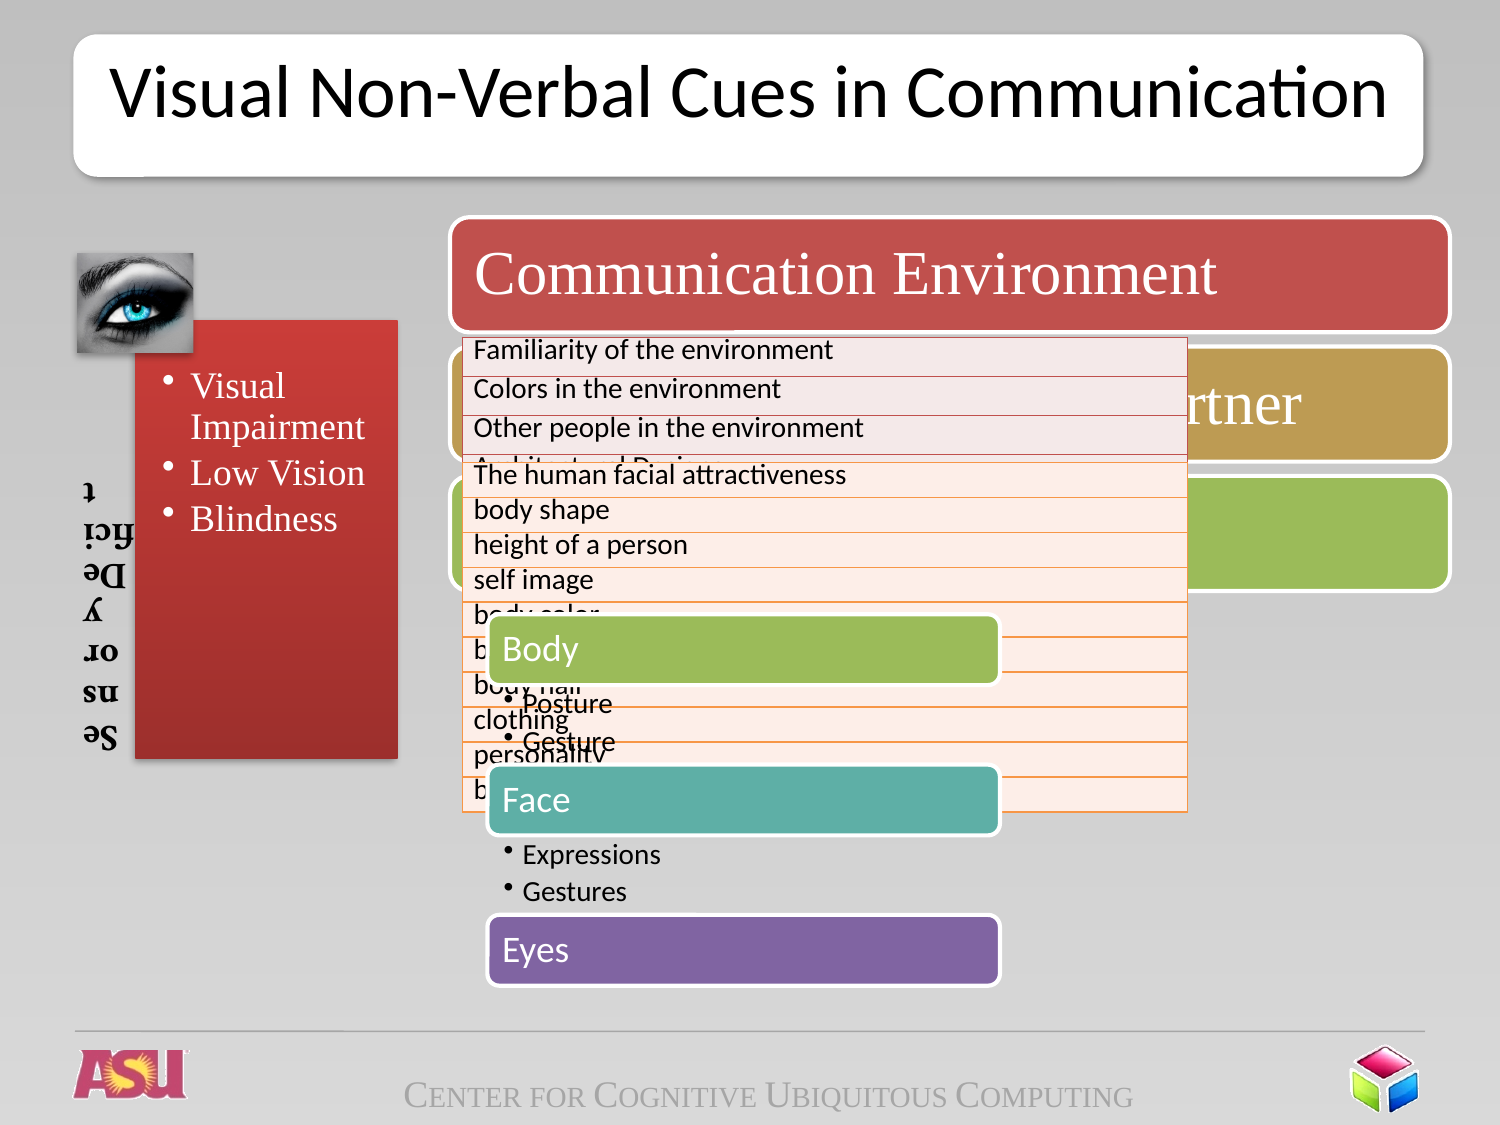

# Visual Non-Verbal Cues in Communication
Communication Environment
Physical Attributes of the Partner
Behavior of the partner
Sensory Deficit
Visual Impairment
Low Vision
Blindness

| Familiarity of the environment |
| --- |
| Colors in the environment |
| Other people in the environment |
| Architectural Designs |
| Objects in the environment |
| Sounds |
| Lighting |
| Temperature |
| The human facial attractiveness |
| --- |
| body shape |
| height of a person |
| self image |
| body color |
| body smell |
| body hair |
| clothing |
| personality |
| body decoration or artifacts |
Body
Posture
Gesture
Face
Expressions
Gestures
Eyes